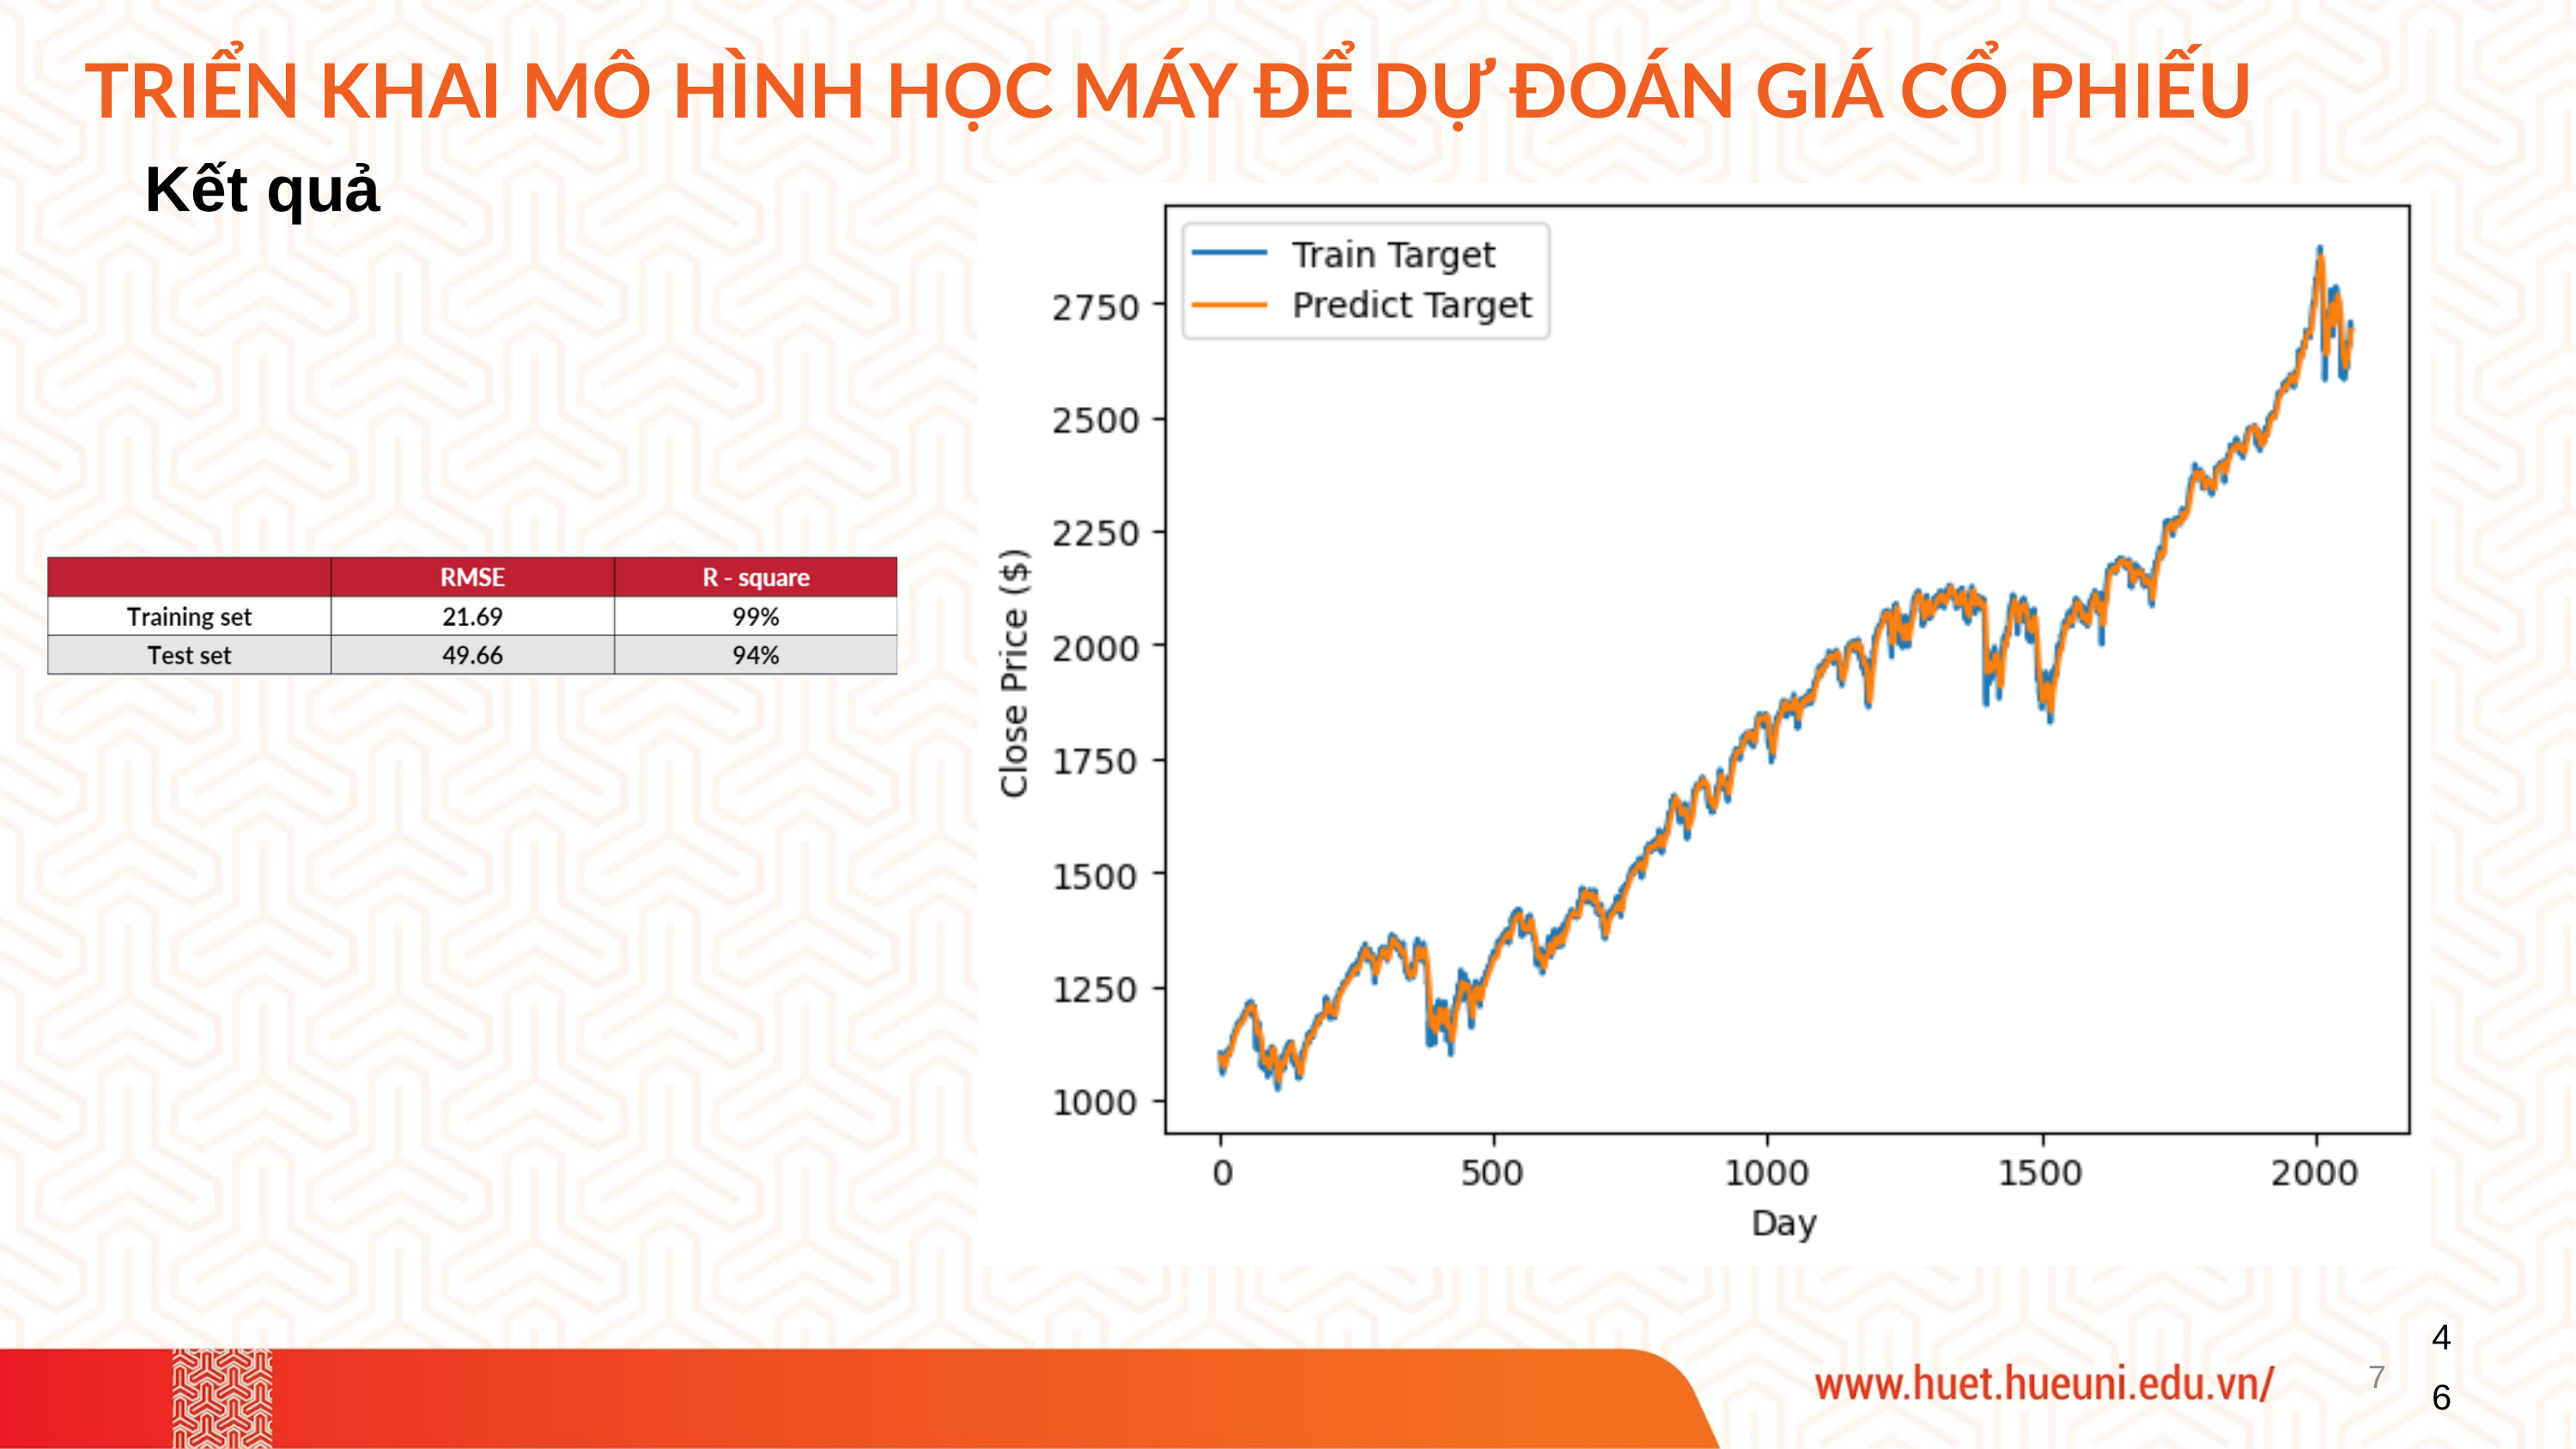

TRIỂN KHAI MÔ HÌNH HỌC MÁY ĐỂ DỰ ĐOÁN GIÁ CỔ PHIẾU
Kết quả

46
7